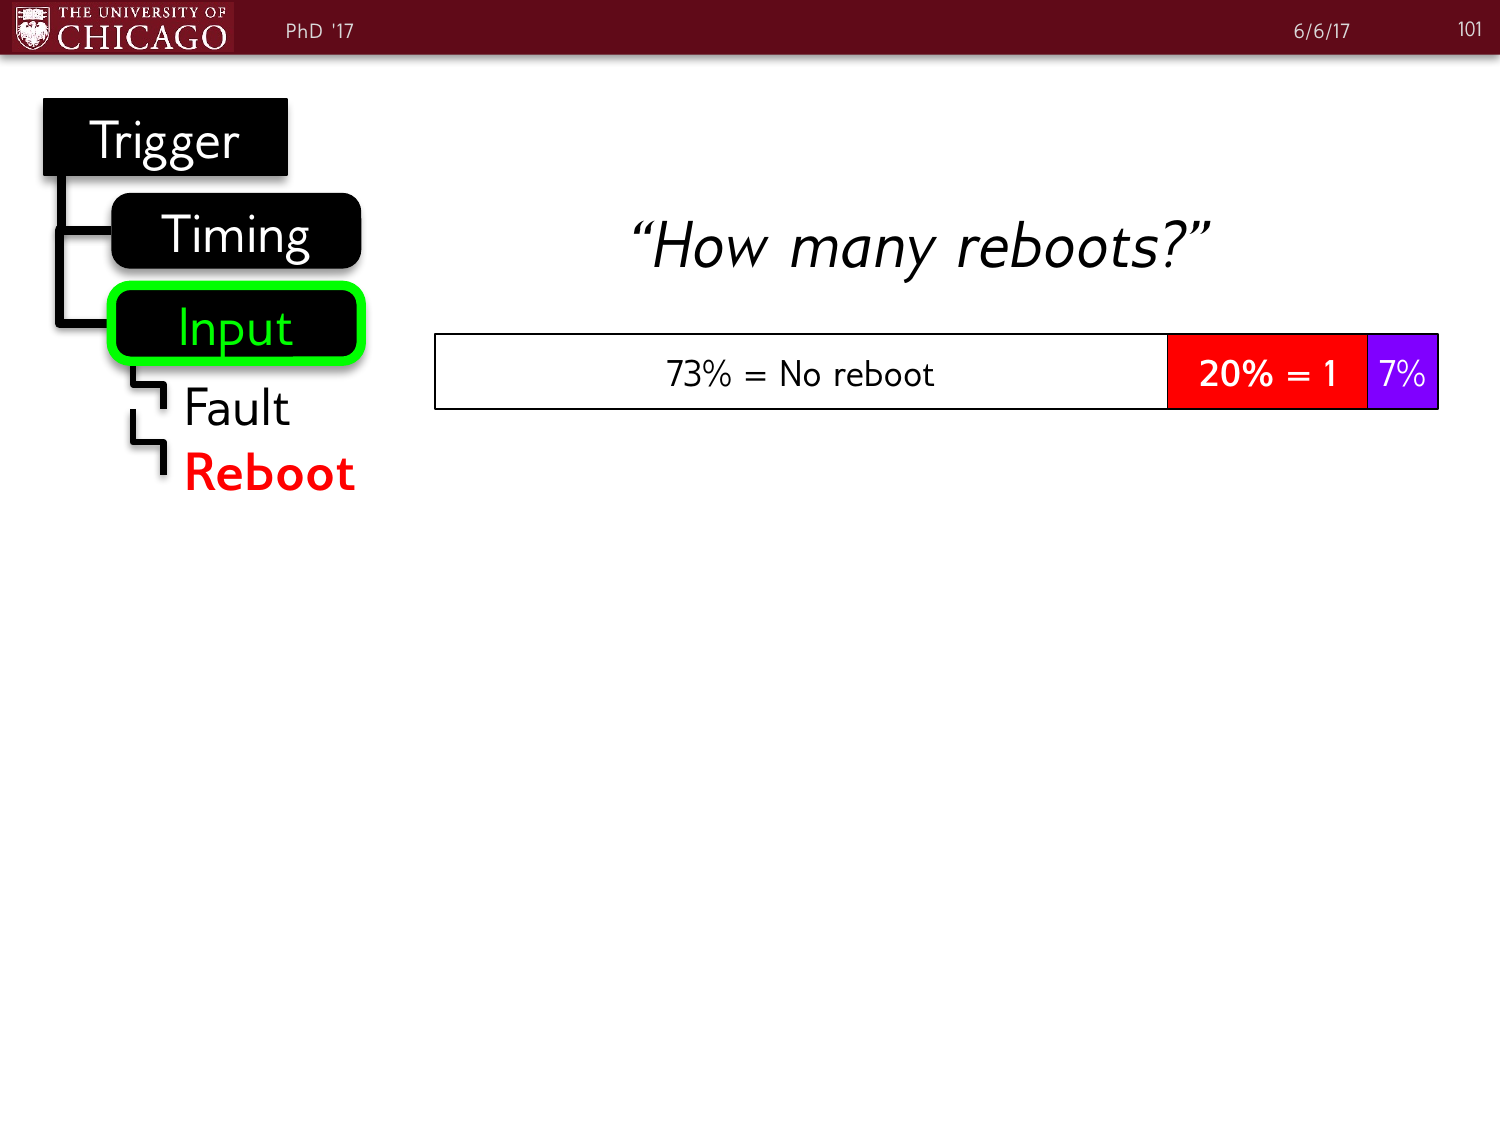

101
PhD '17
6/6/17
Trigger
Timing
“How many reboots?”
Input
73% = No reboot
20% = 1
7%
Fault
Reboot